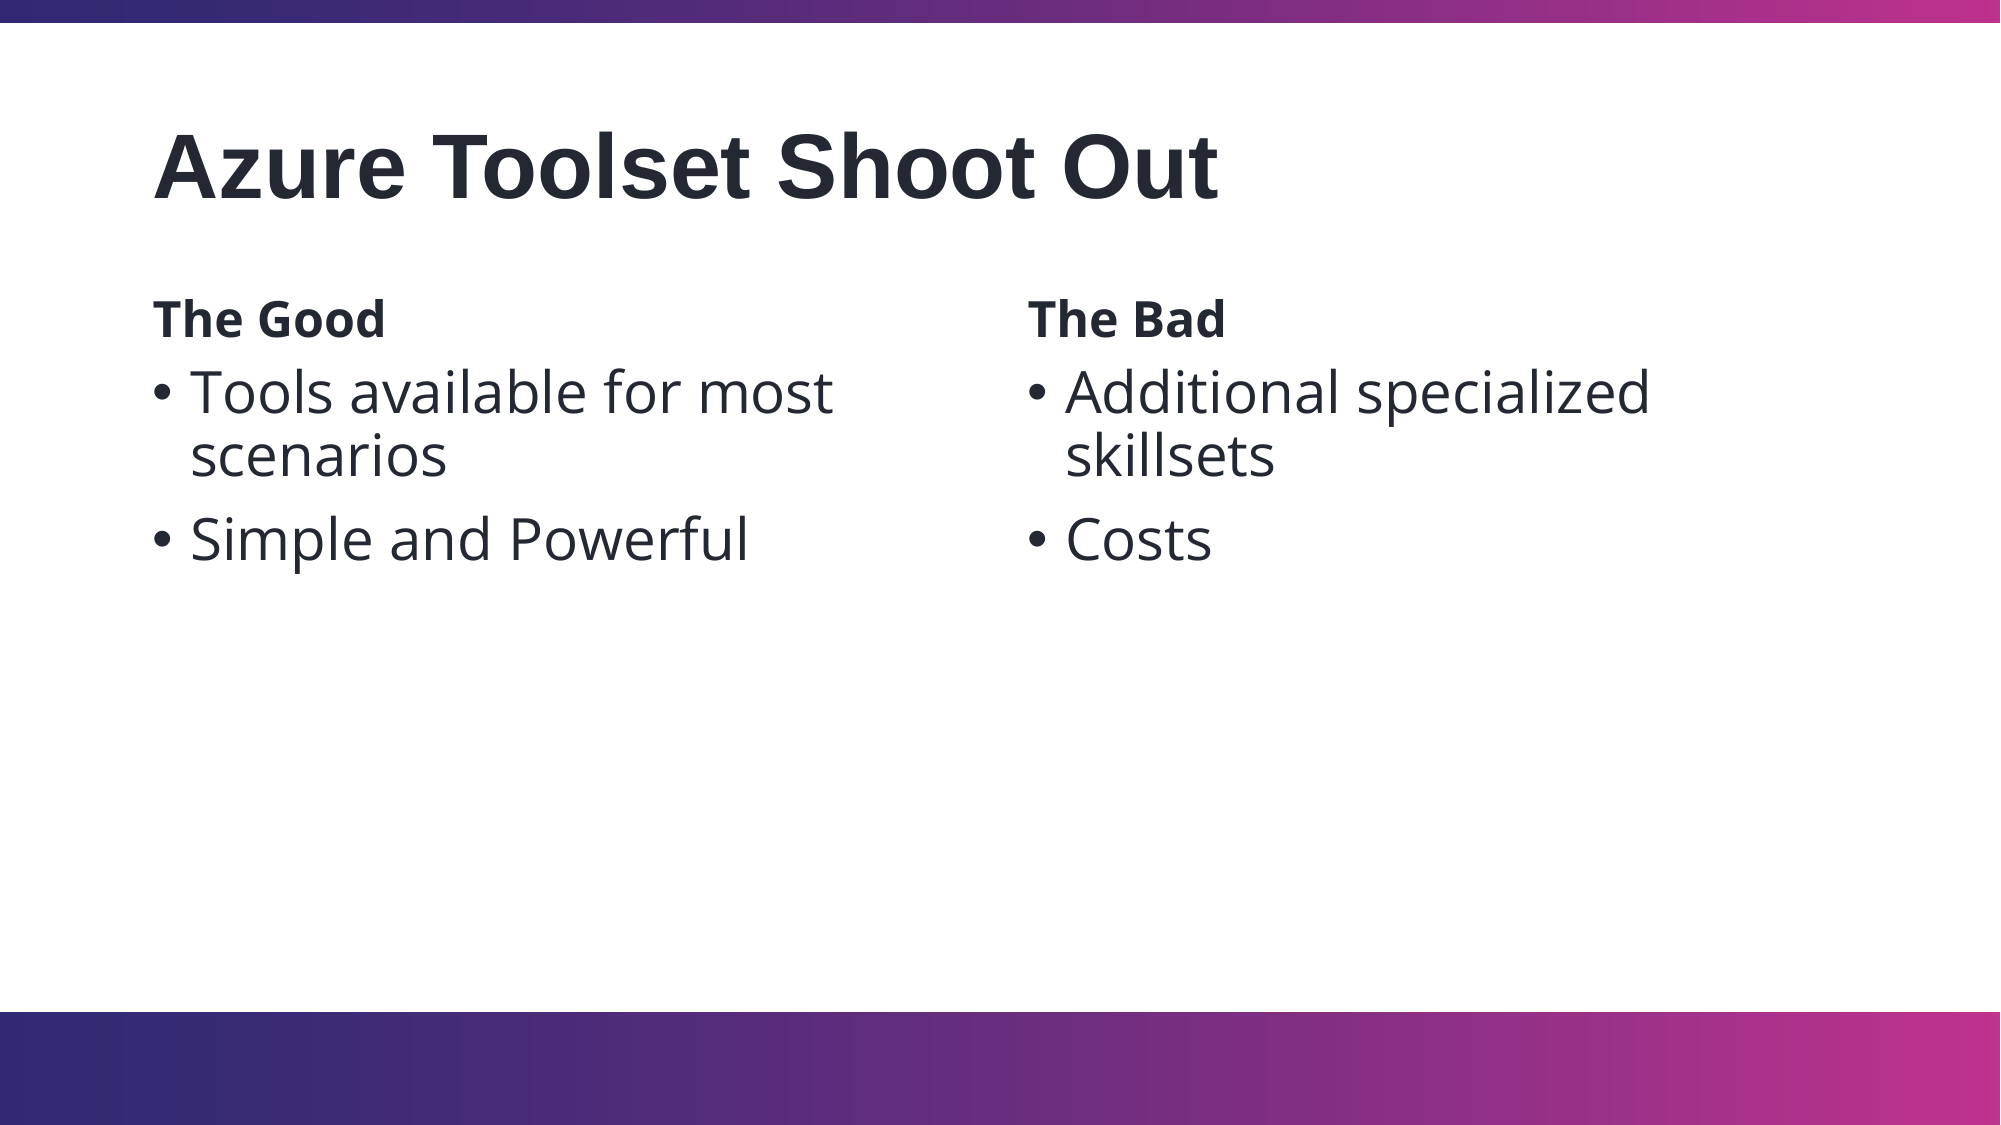

# Azure Toolset Shoot Out
The Good
The Bad
Tools available for most scenarios
Simple and Powerful
Additional specialized skillsets
Costs